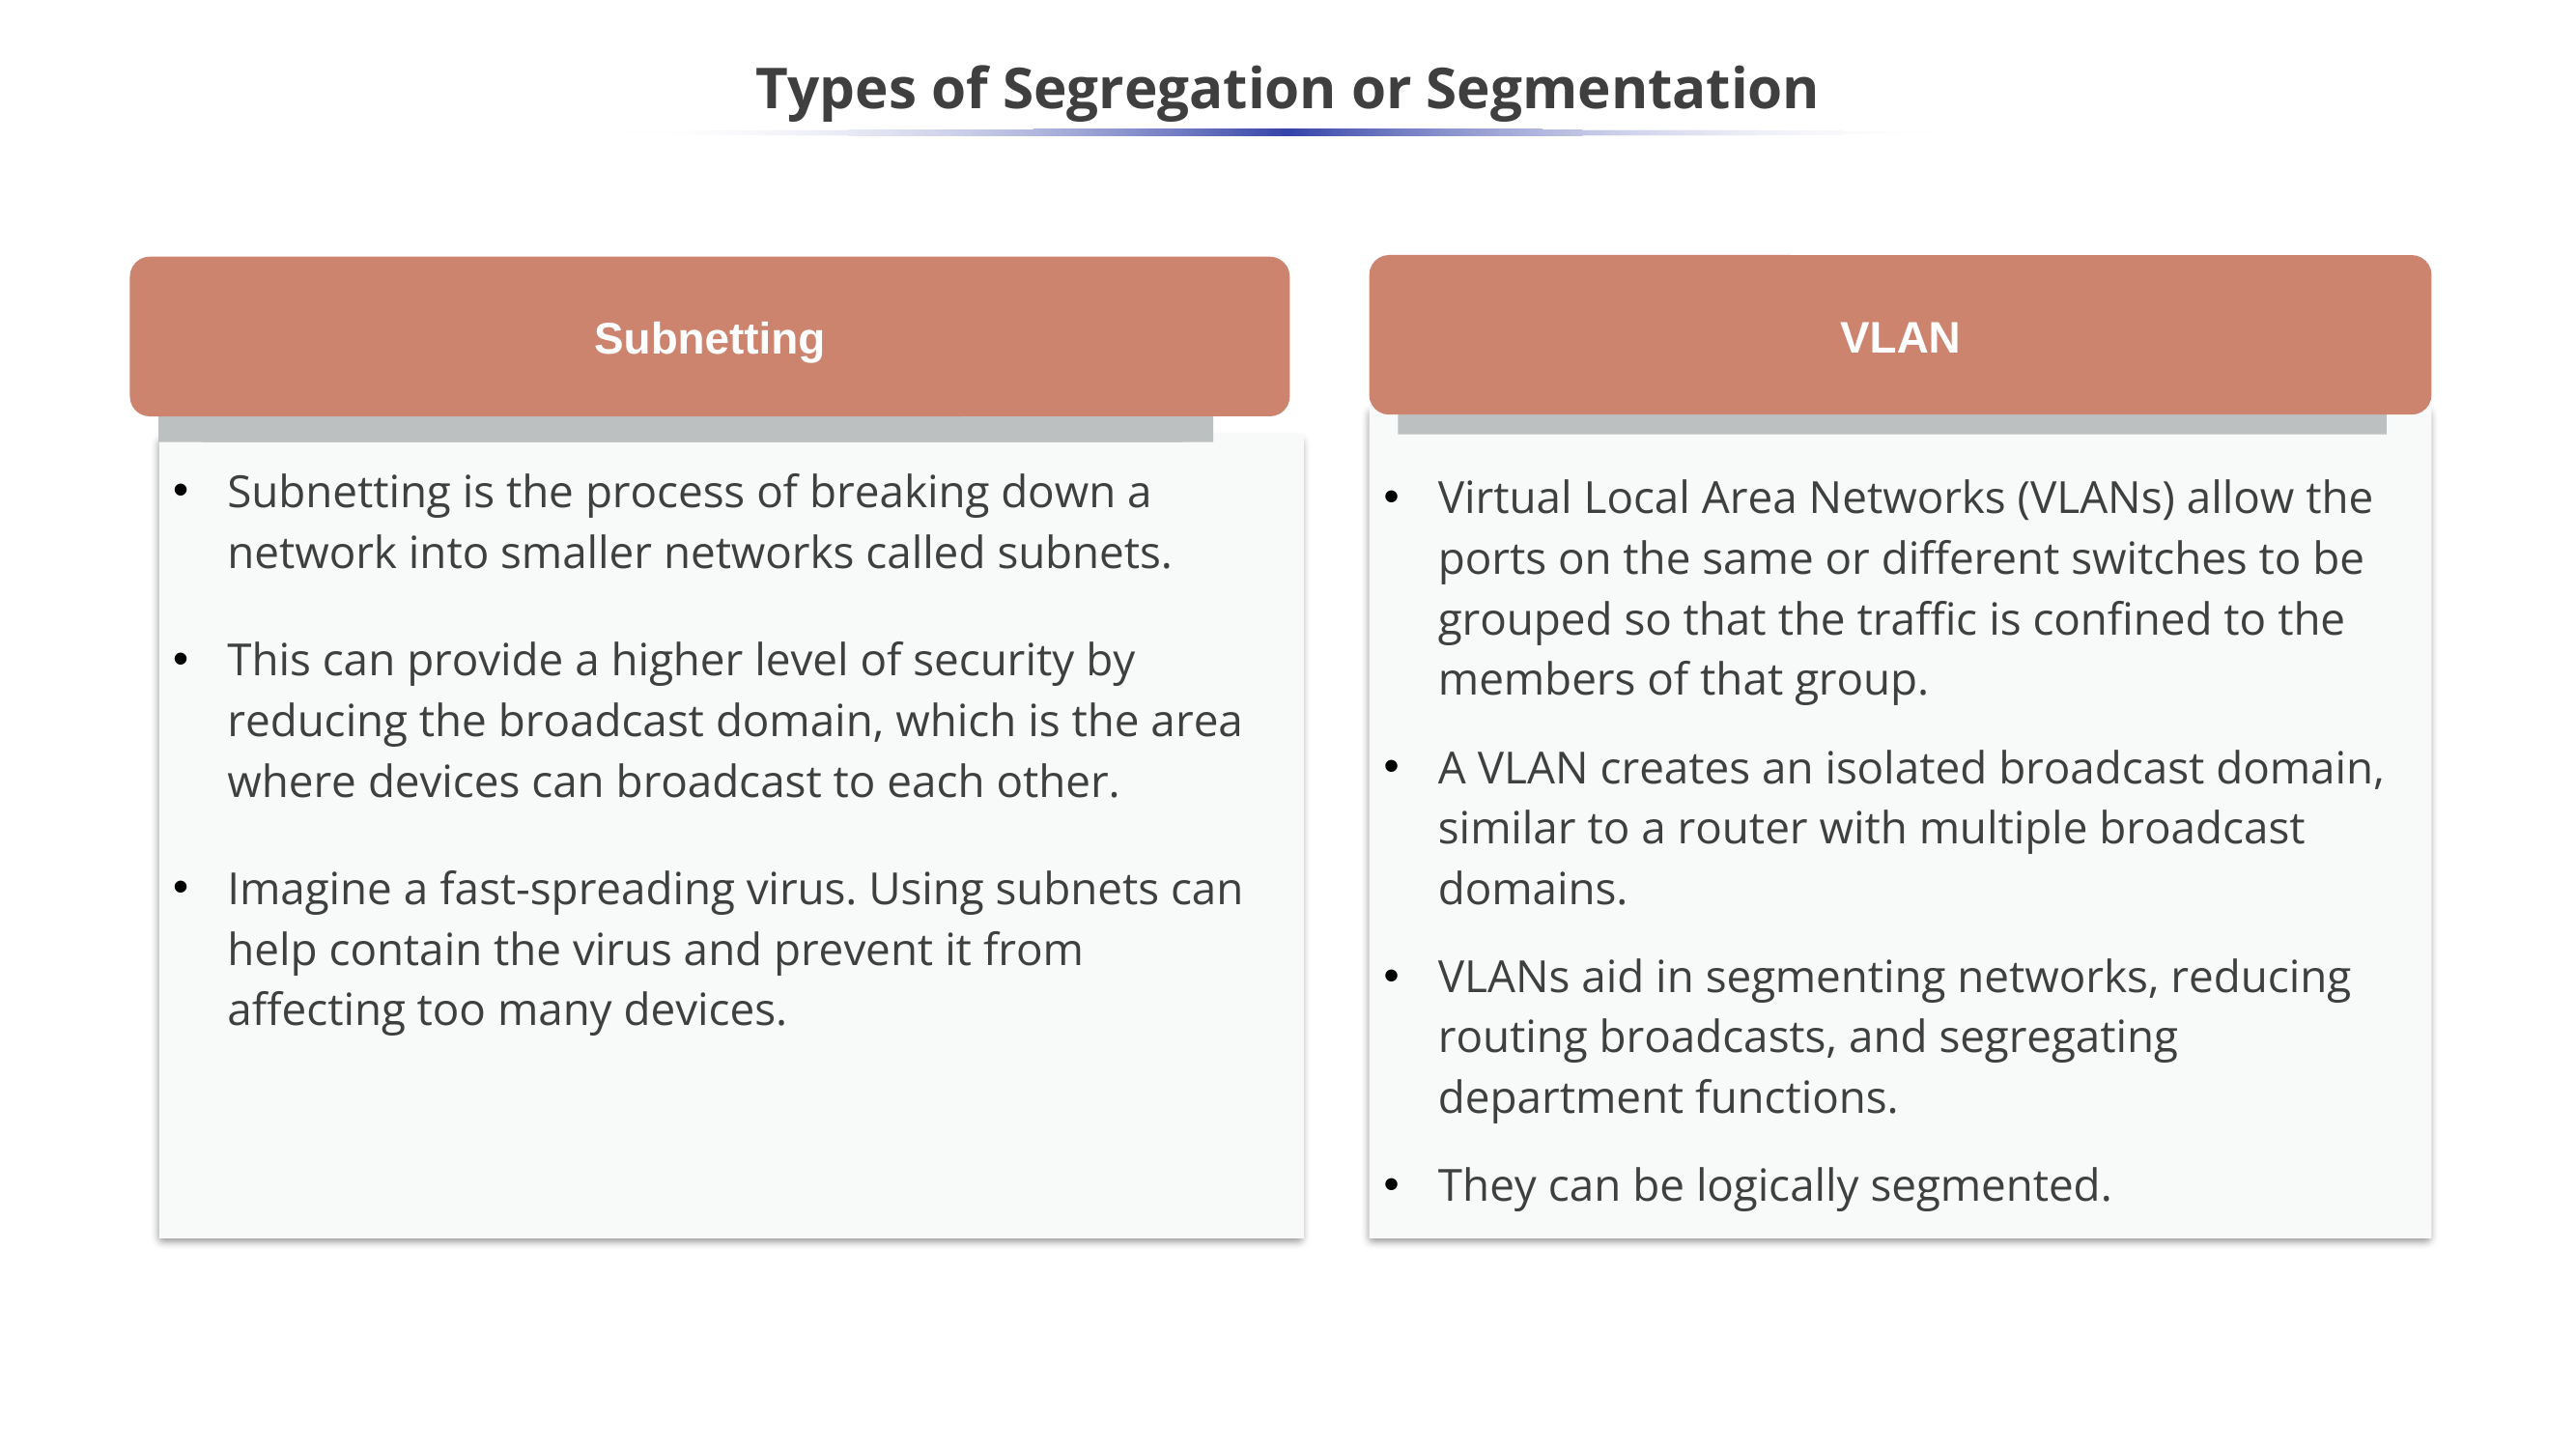

# Types of Segregation or Segmentation

VLAN

Virtual Local Area Networks (VLANs) allow the ports on the same or different switches to be grouped so that the traffic is confined to the members of that group.

A VLAN creates an isolated broadcast domain, similar to a router with multiple broadcast domains.

VLANs aid in segmenting networks, reducing routing broadcasts, and segregating department functions.

They can be logically segmented.
Subnetting

Subnetting is the process of breaking down a network into smaller networks called subnets.

This can provide a higher level of security by reducing the broadcast domain, which is the area where devices can broadcast to each other.

Imagine a fast-spreading virus. Using subnets can help contain the virus and prevent it from affecting too many devices.